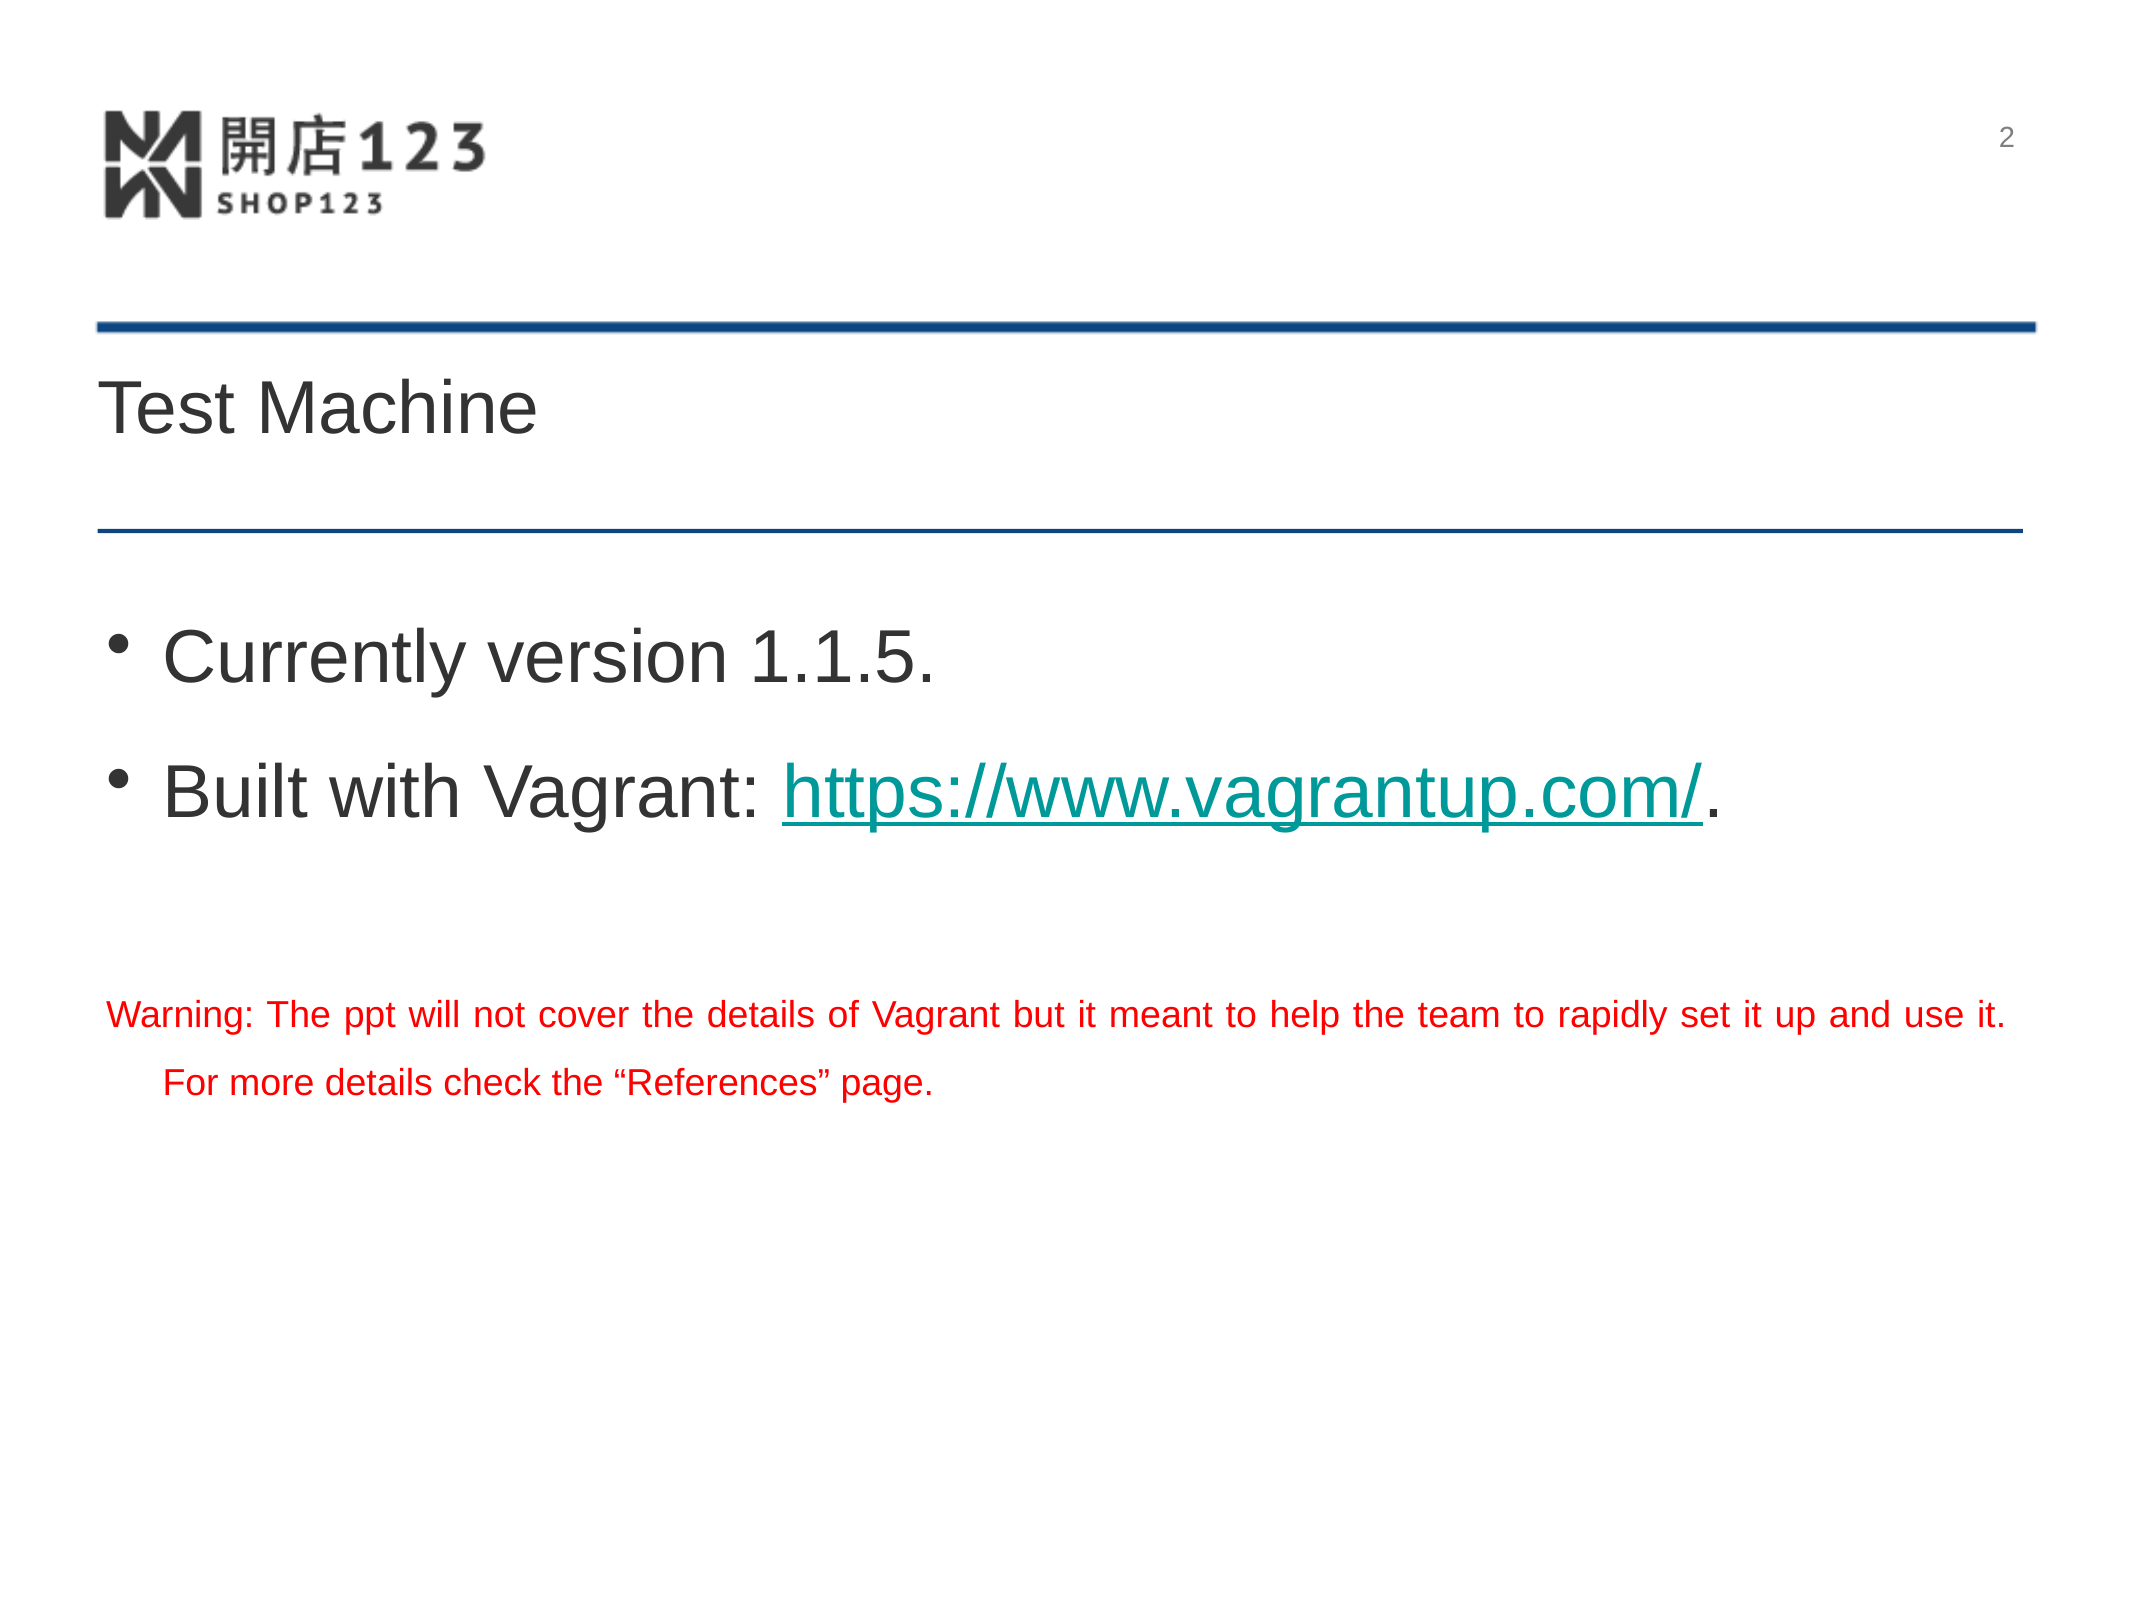

2
# Test Machine
Currently version 1.1.5.
Built with Vagrant: https://www.vagrantup.com/.

Warning: The ppt will not cover the details of Vagrant but it meant to help the team to rapidly set it up and use it. For more details check the “References” page.